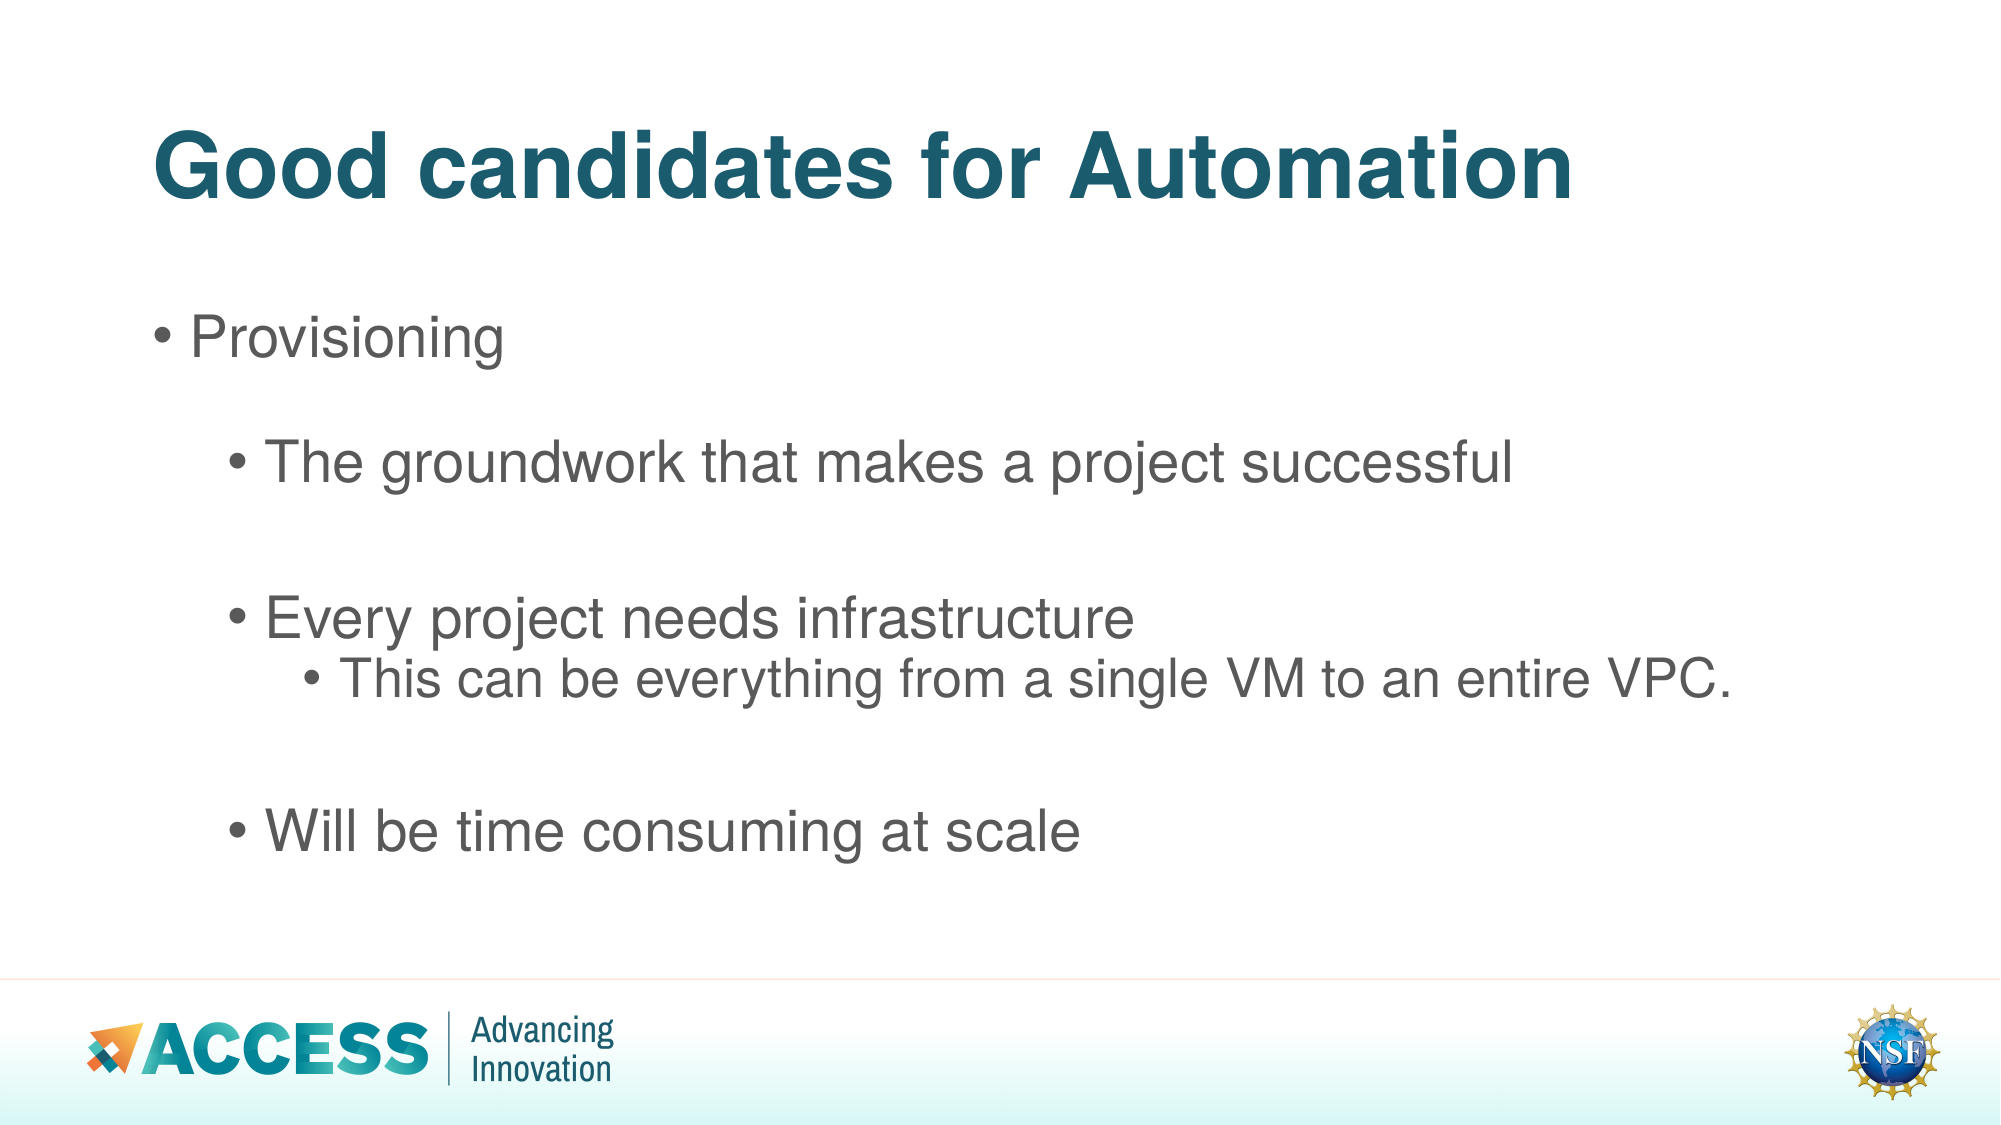

# Good candidates for Automation
Provisioning

The groundwork that makes a project successful

Every project needs infrastructure
This can be everything from a single VM to an entire VPC.

Will be time consuming at scale